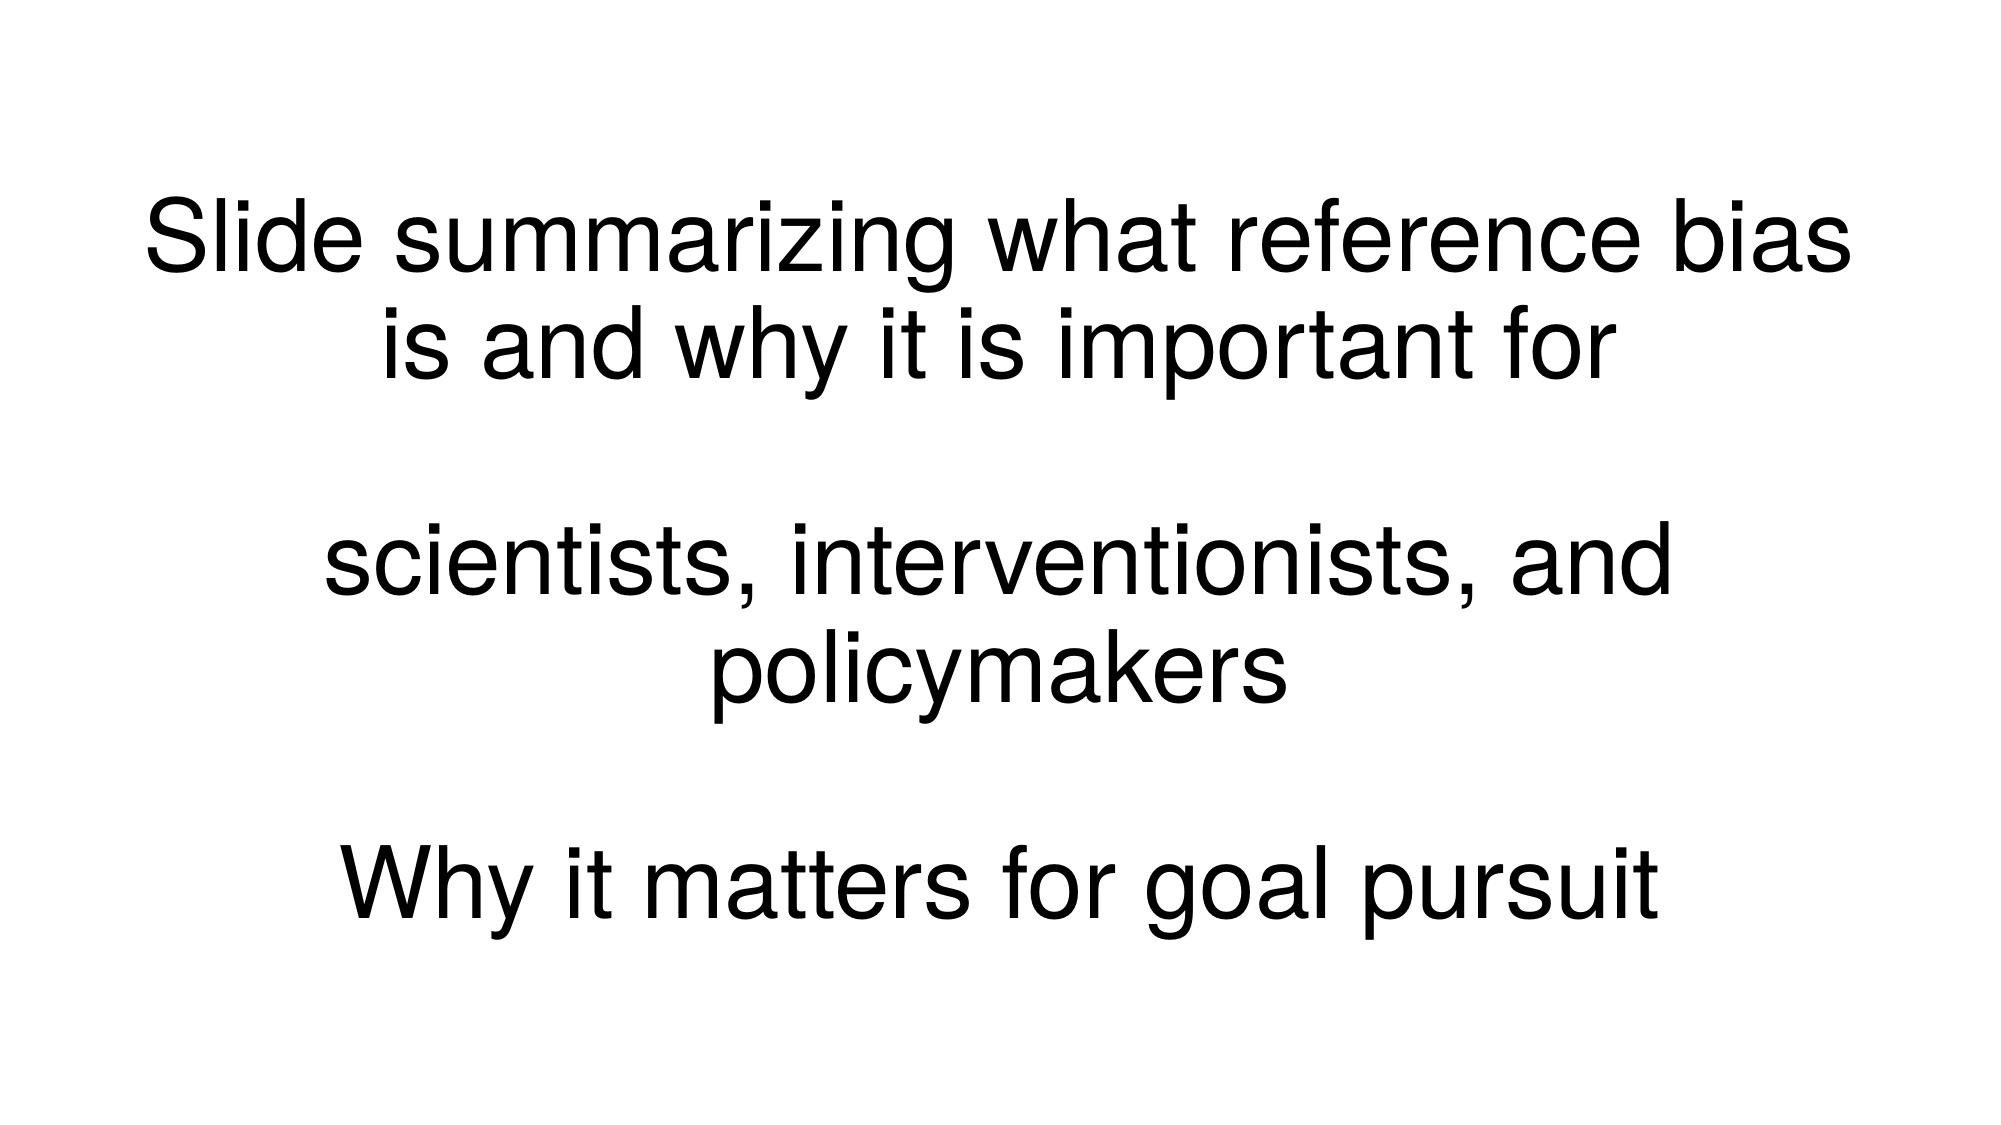

# Slide summarizing what reference bias is and why it is important for scientists, interventionists, and policymakers Why it matters for goal pursuit